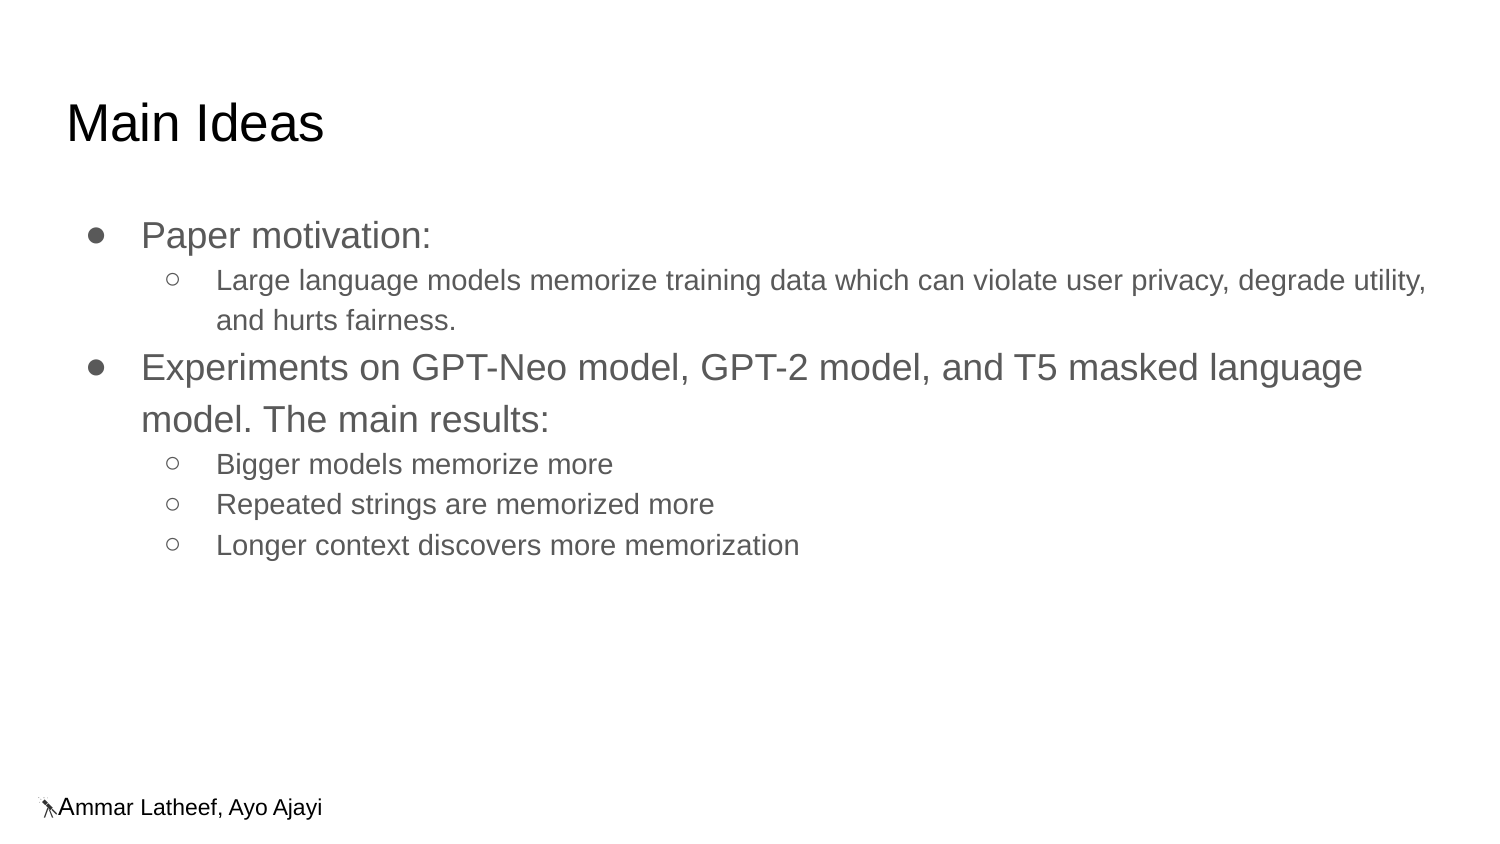

# Main Ideas
Paper motivation:
Large language models memorize training data which can violate user privacy, degrade utility, and hurts fairness.
Experiments on GPT-Neo model, GPT-2 model, and T5 masked language model. The main results:
Bigger models memorize more
Repeated strings are memorized more
Longer context discovers more memorization
🔭Ammar Latheef, Ayo Ajayi